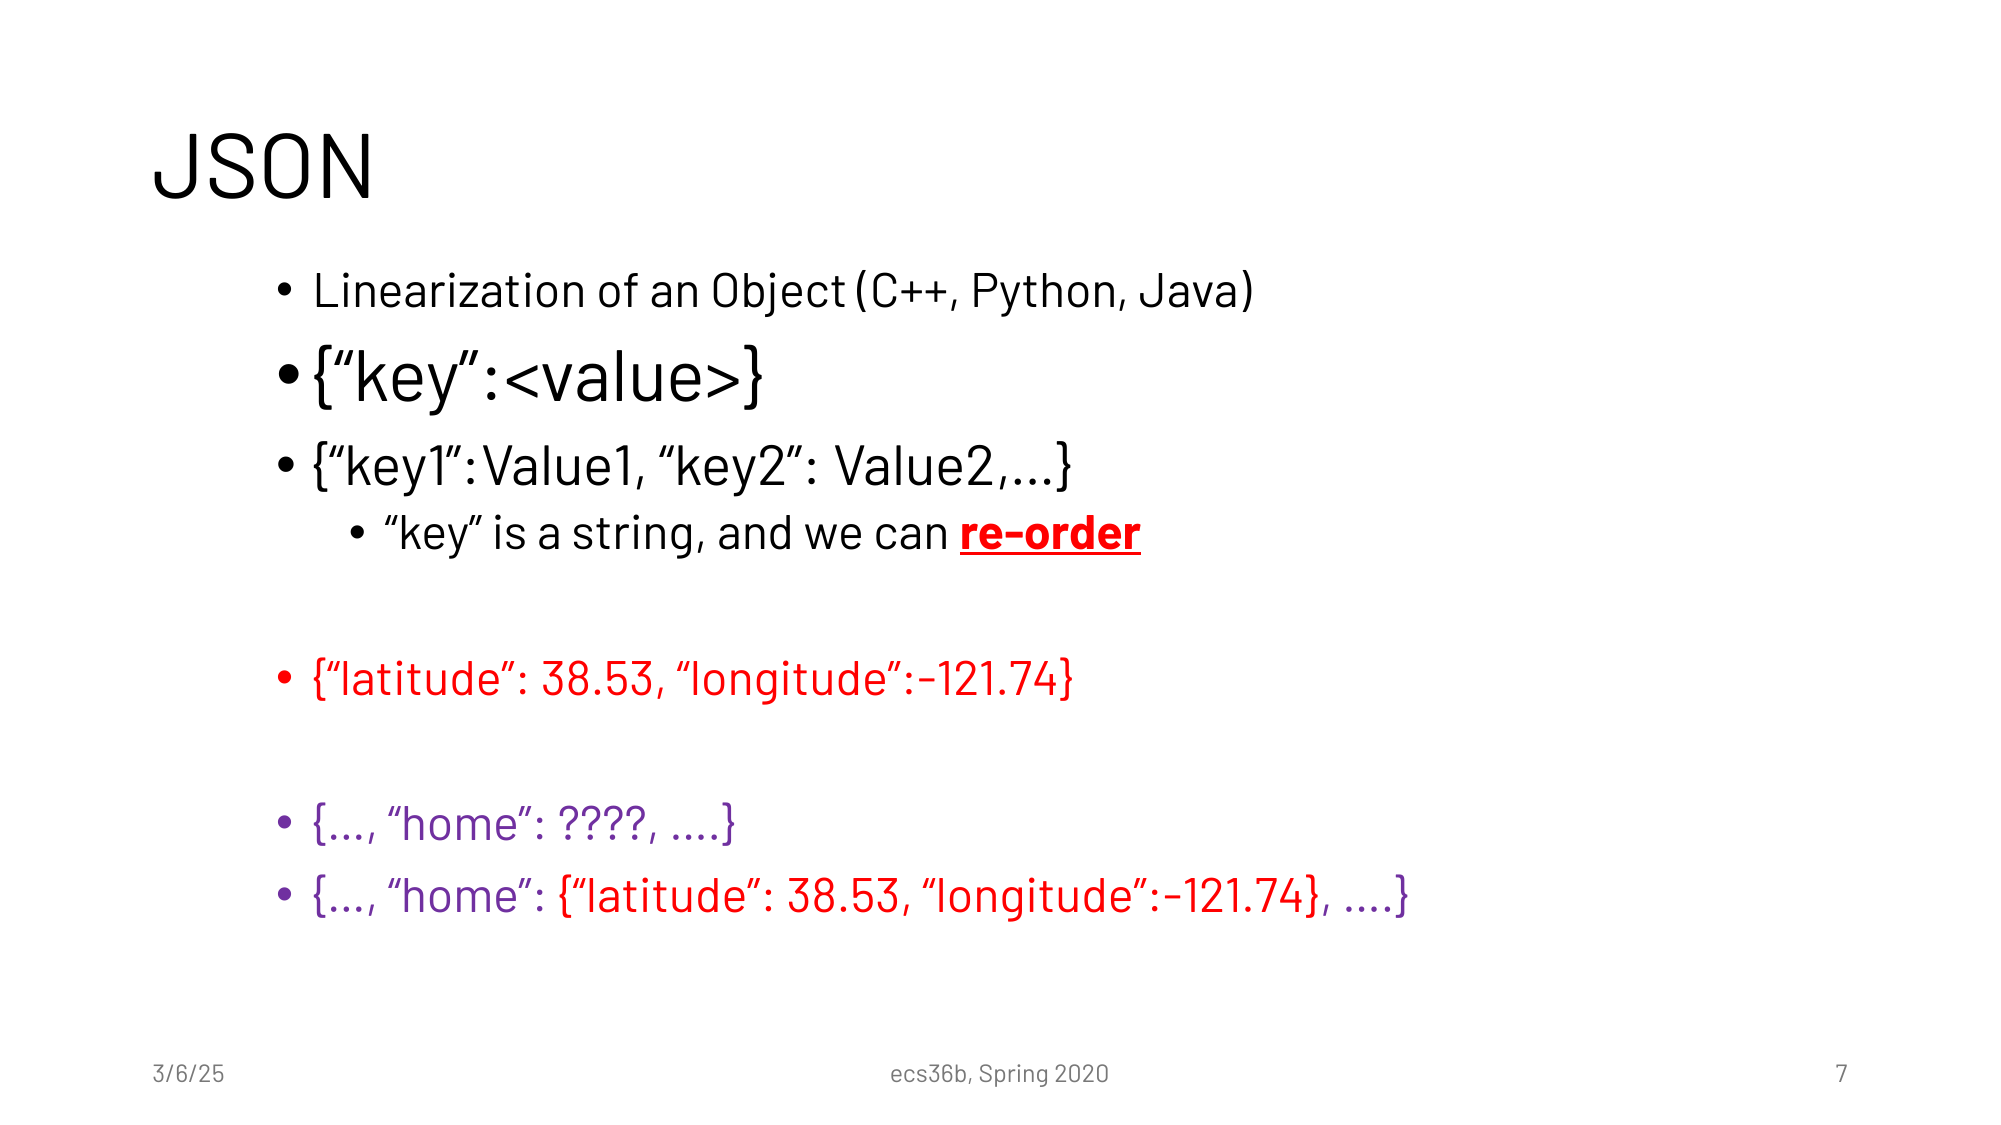

# JSON
Linearization of an Object (C++, Python, Java)
{“key”:<value>}
{“key1”:Value1, “key2”: Value2,…}
“key” is a string, and we can re-order

{“latitude”: 38.53, “longitude”:-121.74}

{…, “home”: ????, ….}
{…, “home”: {“latitude”: 38.53, “longitude”:-121.74}, ….}

3/6/25
ecs36b, Spring 2020
7